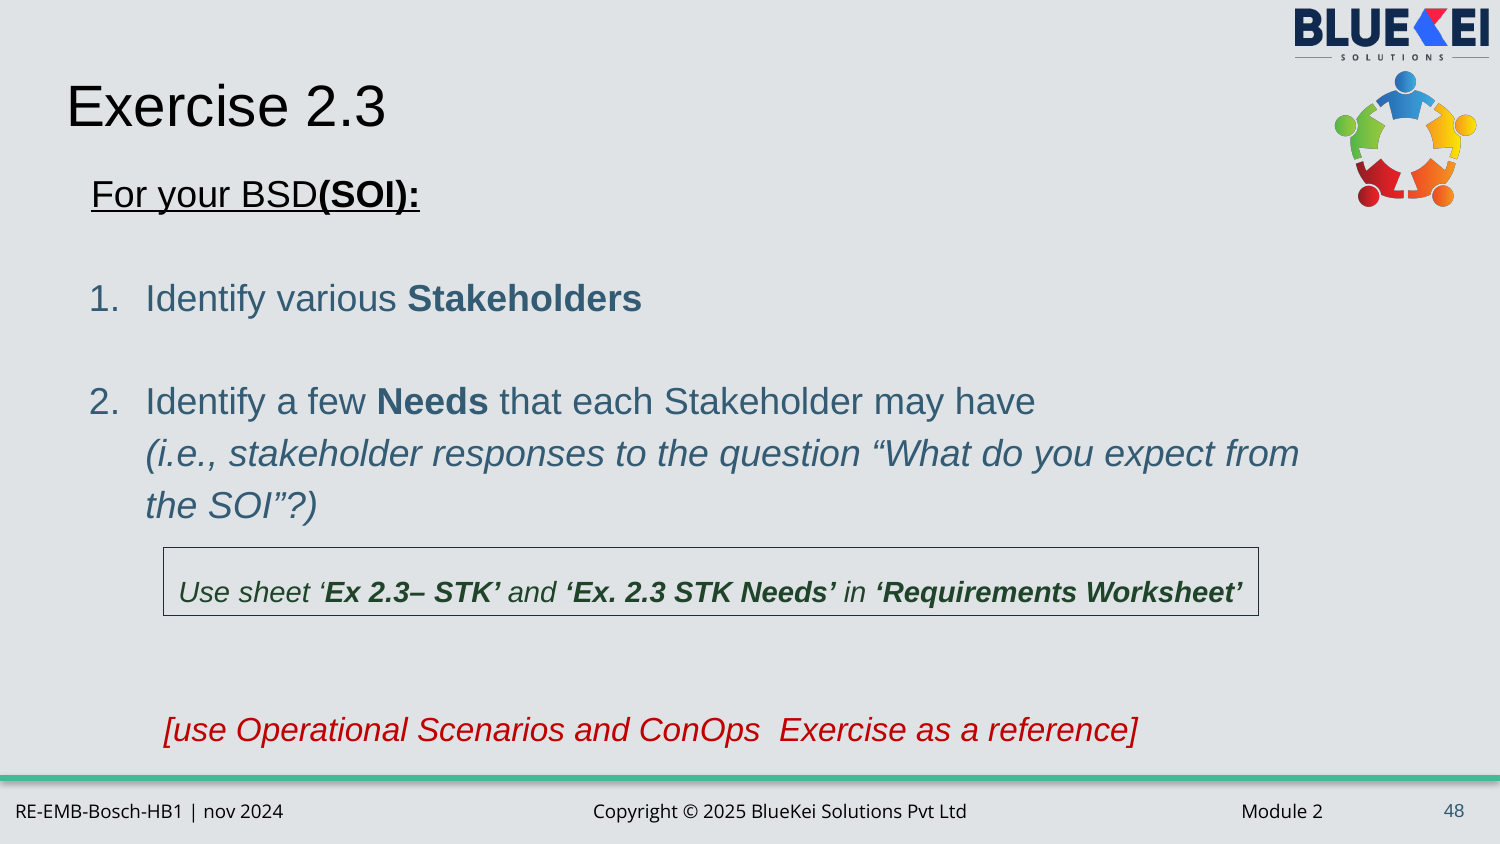

# Exercise 2.3
For your BSD(SOI):

Identify various Stakeholders

Identify a few Needs that each Stakeholder may have
(i.e., stakeholder responses to the question “What do you expect from the SOI”?)

[use Operational Scenarios and ConOps  Exercise as a reference]

Use sheet ‘Ex 2.3– STK’ and ‘Ex. 2.3 STK Needs’ in ‘Requirements Worksheet’
48